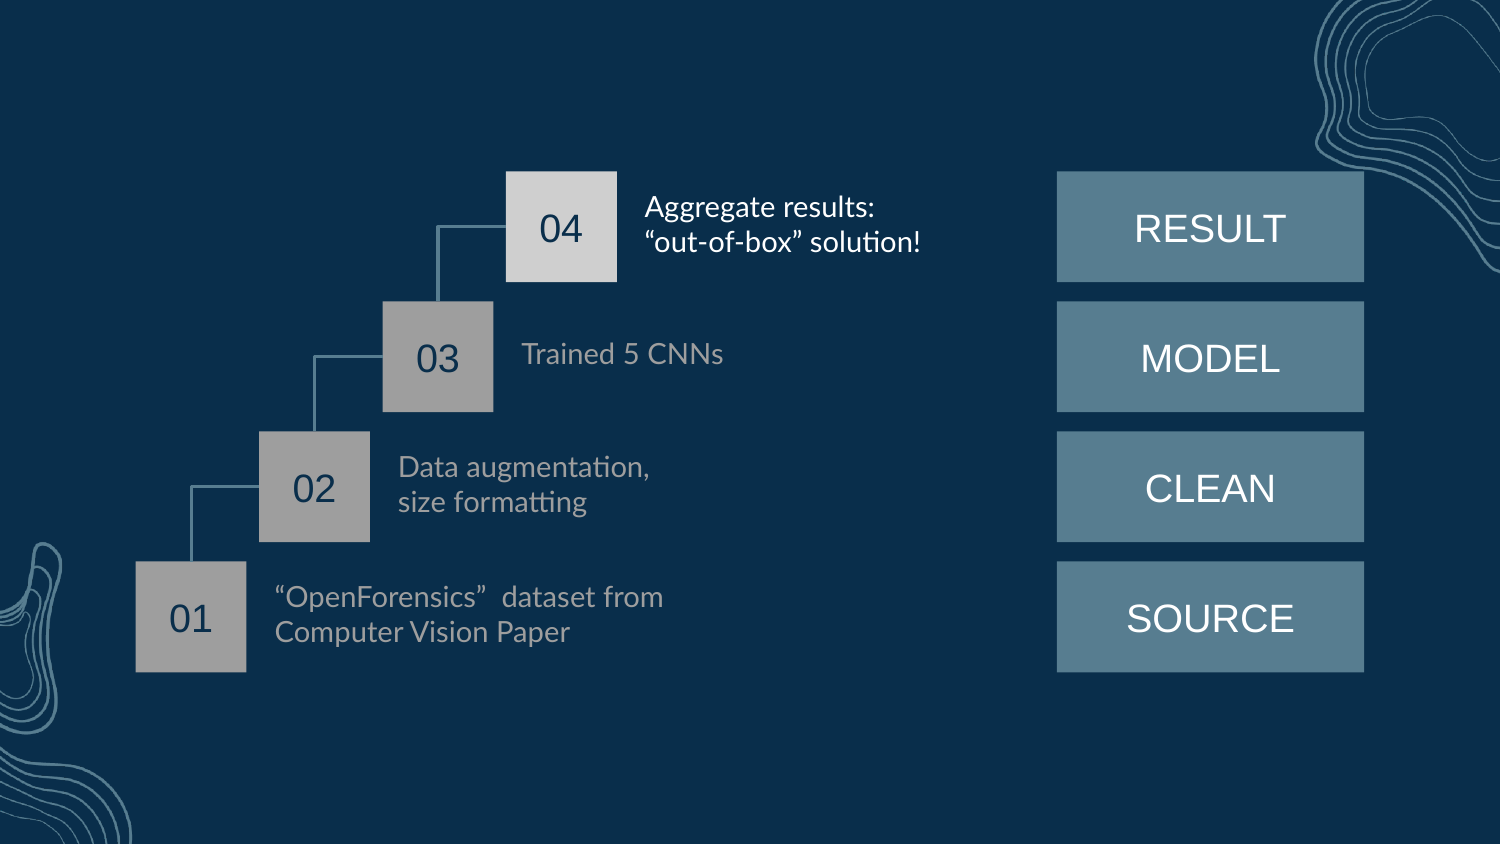

RESULT
04
Aggregate results: “out-of-box” solution!
MODEL
Trained 5 CNNs
03
CLEAN
02
Data augmentation, size formatting
“OpenForensics”  dataset from Computer Vision Paper
01
SOURCE